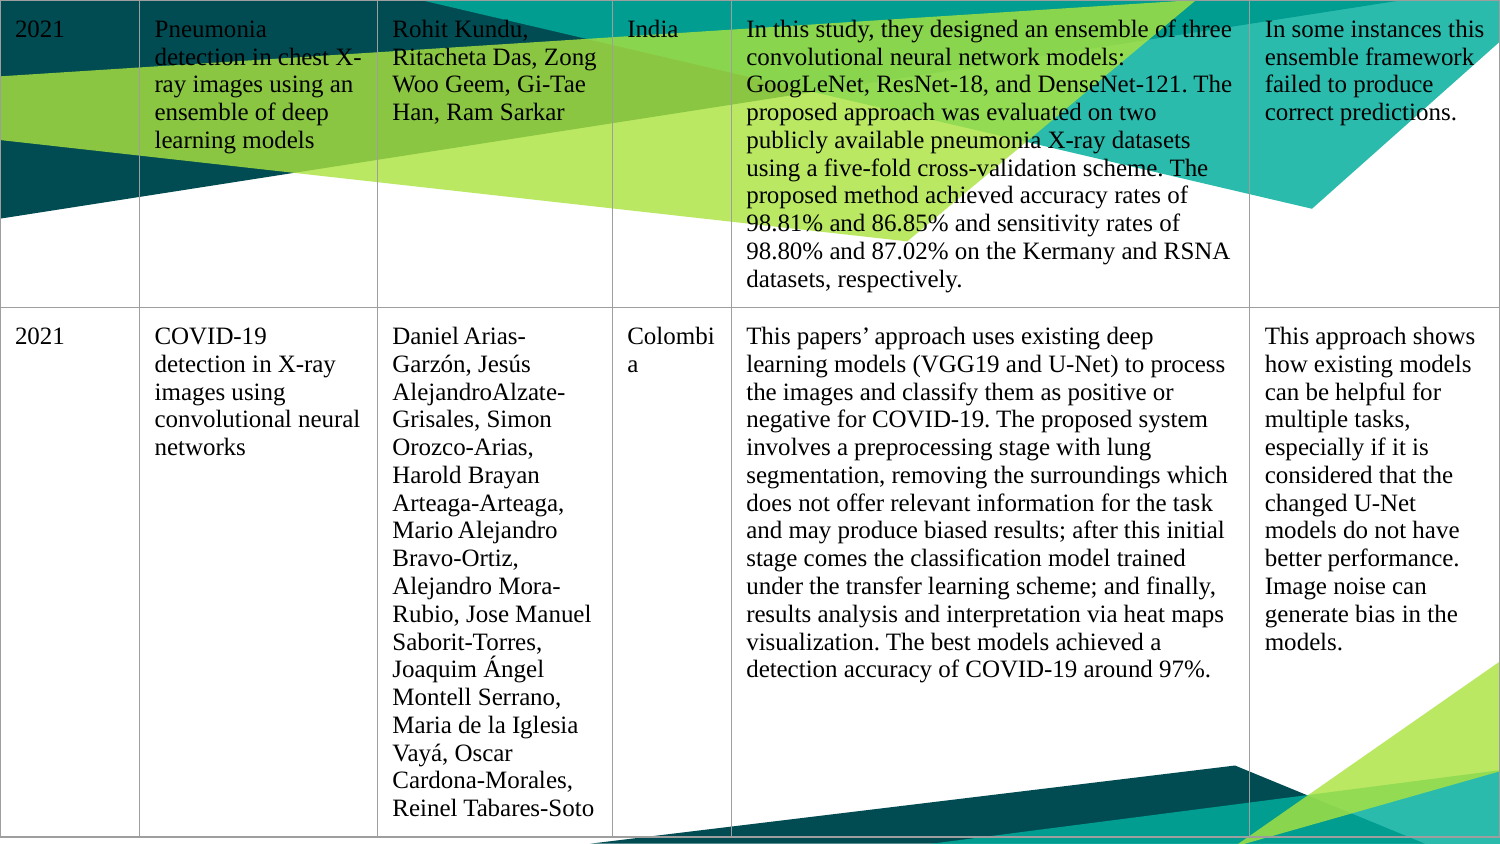

| 2021 | Pneumonia detection in chest X-ray images using an ensemble of deep learning models | Rohit Kundu, Ritacheta Das, Zong Woo Geem, Gi-Tae Han, Ram Sarkar | India | In this study, they designed an ensemble of three convolutional neural network models: GoogLeNet, ResNet-18, and DenseNet-121. The proposed approach was evaluated on two publicly available pneumonia X-ray datasets using a five-fold cross-validation scheme. The proposed method achieved accuracy rates of 98.81% and 86.85% and sensitivity rates of 98.80% and 87.02% on the Kermany and RSNA datasets, respectively. | In some instances this ensemble framework failed to produce correct predictions. |
| --- | --- | --- | --- | --- | --- |
| 2021 | COVID-19 detection in X-ray images using convolutional neural networks | Daniel Arias-Garzón, Jesús AlejandroAlzate-Grisales, Simon Orozco-Arias, Harold Brayan Arteaga-Arteaga, Mario Alejandro Bravo-Ortiz, Alejandro Mora-Rubio, Jose Manuel Saborit-Torres, Joaquim Ángel Montell Serrano, Maria de la Iglesia Vayá, Oscar Cardona-Morales, Reinel Tabares-Soto | Colombia | This papers’ approach uses existing deep learning models (VGG19 and U-Net) to process the images and classify them as positive or negative for COVID-19. The proposed system involves a preprocessing stage with lung segmentation, removing the surroundings which does not offer relevant information for the task and may produce biased results; after this initial stage comes the classification model trained under the transfer learning scheme; and finally, results analysis and interpretation via heat maps visualization. The best models achieved a detection accuracy of COVID-19 around 97%. | This approach shows how existing models can be helpful for multiple tasks, especially if it is considered that the changed U-Net models do not have better performance. Image noise can generate bias in the models. |